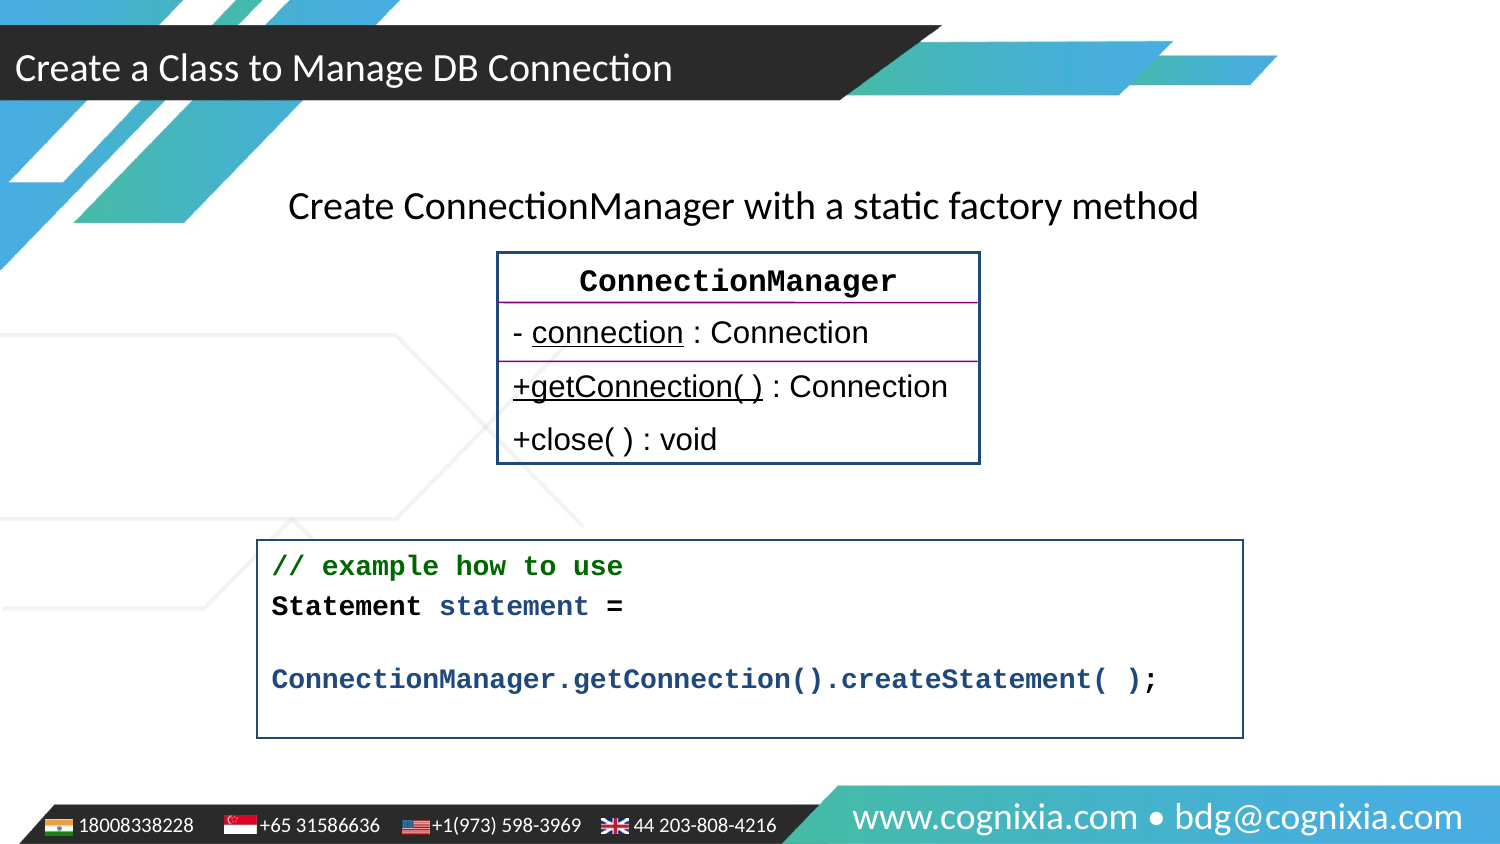

Create a Class to Manage DB Connection
Create ConnectionManager with a static factory method
ConnectionManager
- connection : Connection
+getConnection( ) : Connection
+close( ) : void

// example how to use
Statement statement =
	ConnectionManager.getConnection().createStatement( );